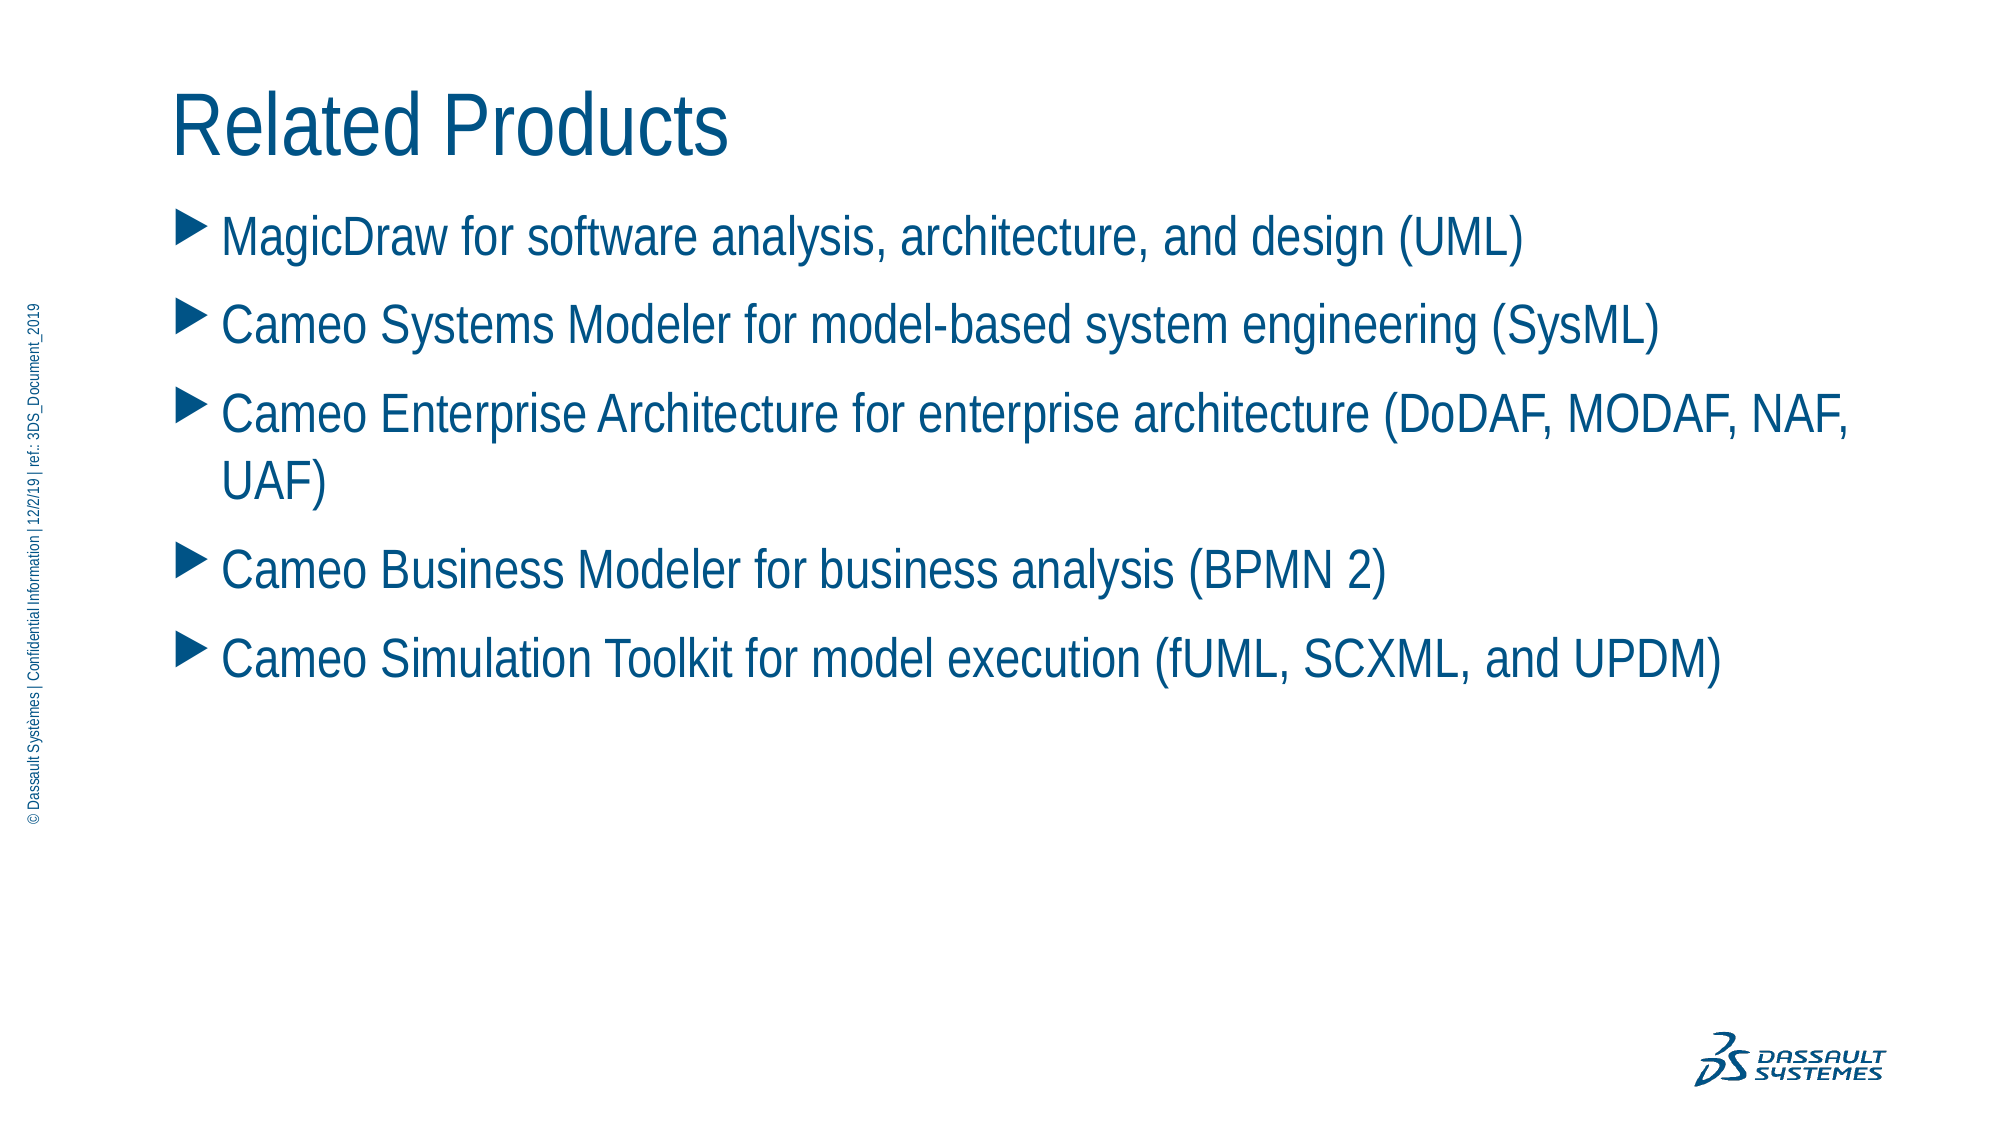

# Related Products
MagicDraw for software analysis, architecture, and design (UML)
Cameo Systems Modeler for model-based system engineering (SysML)
Cameo Enterprise Architecture for enterprise architecture (DoDAF, MODAF, NAF, UAF)
Cameo Business Modeler for business analysis (BPMN 2)
Cameo Simulation Toolkit for model execution (fUML, SCXML, and UPDM)